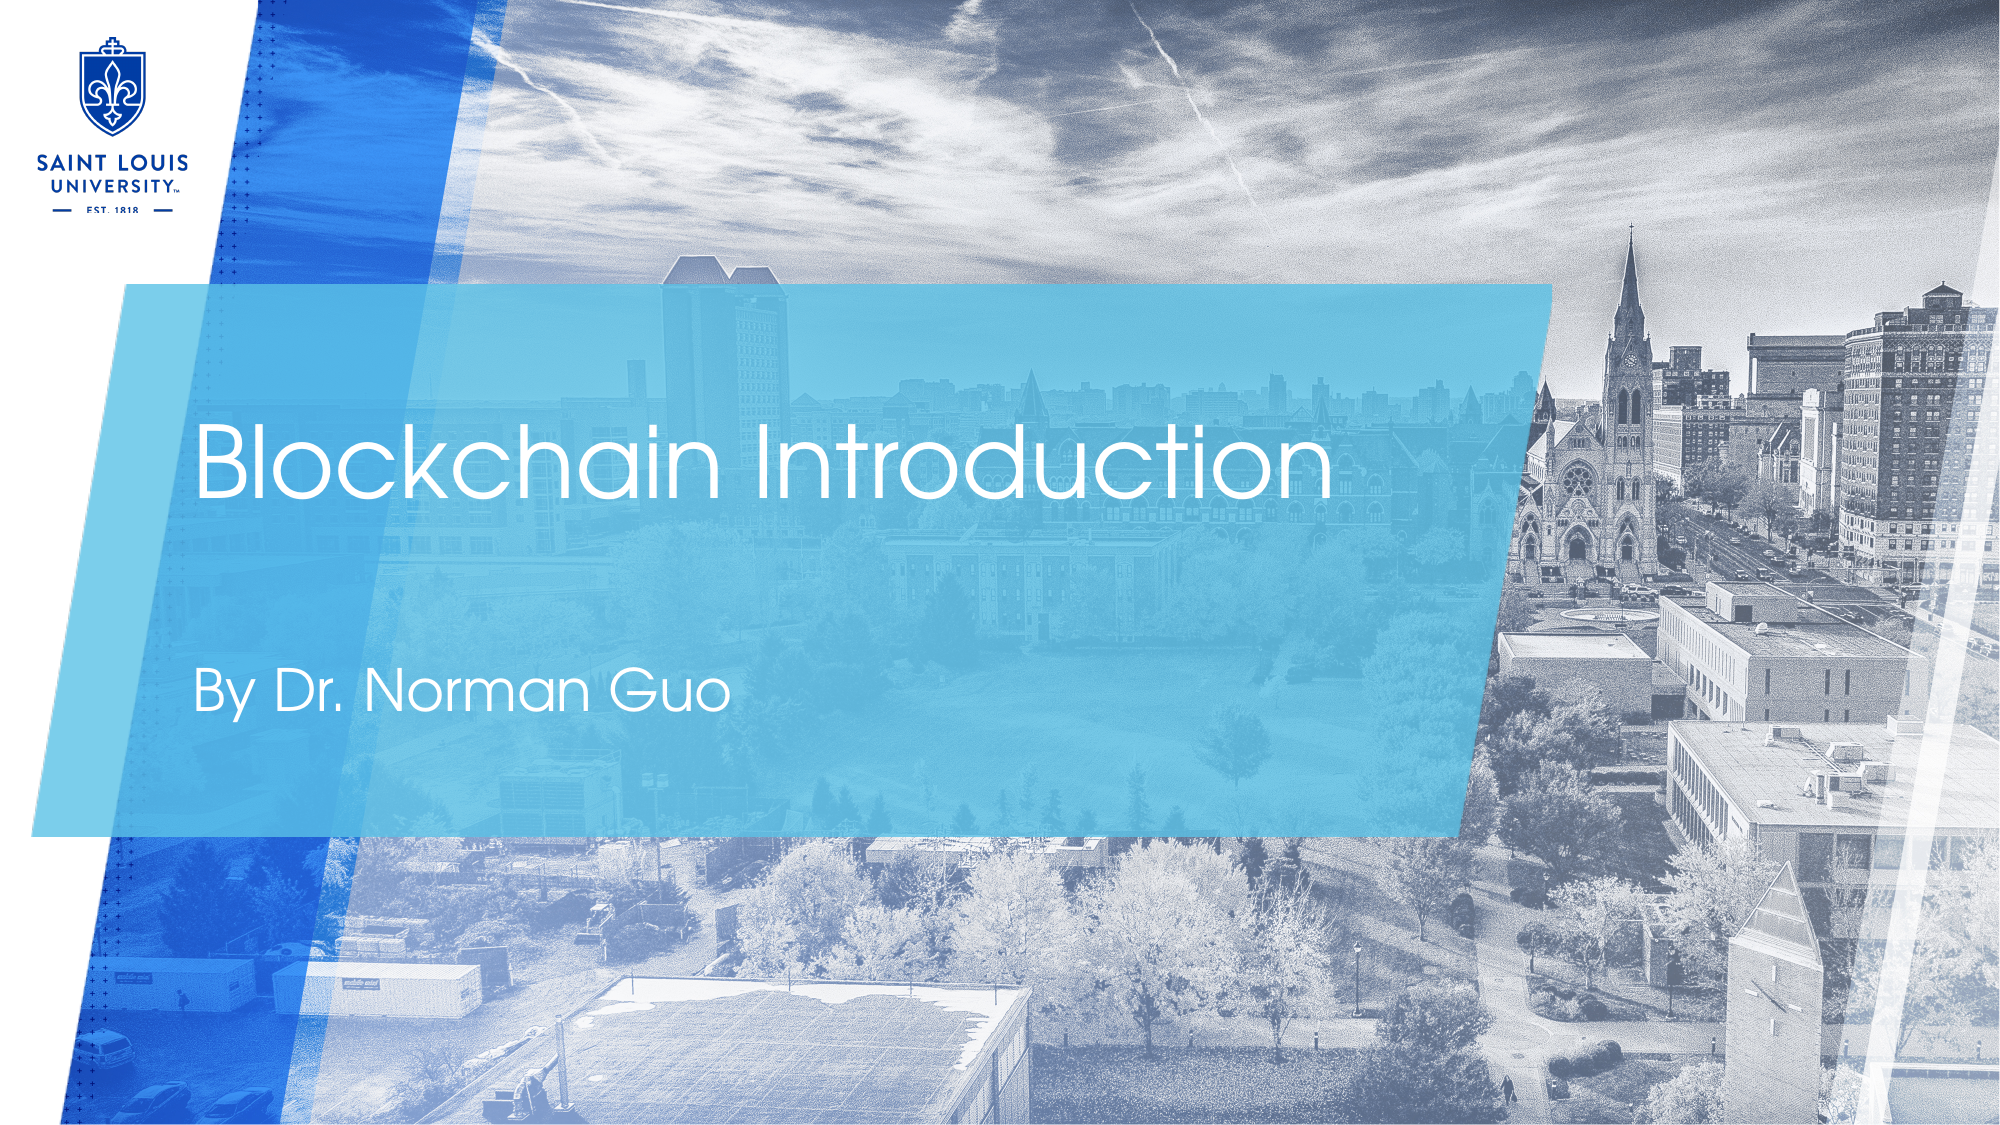

# Blockchain Introduction By Dr. Norman Guo